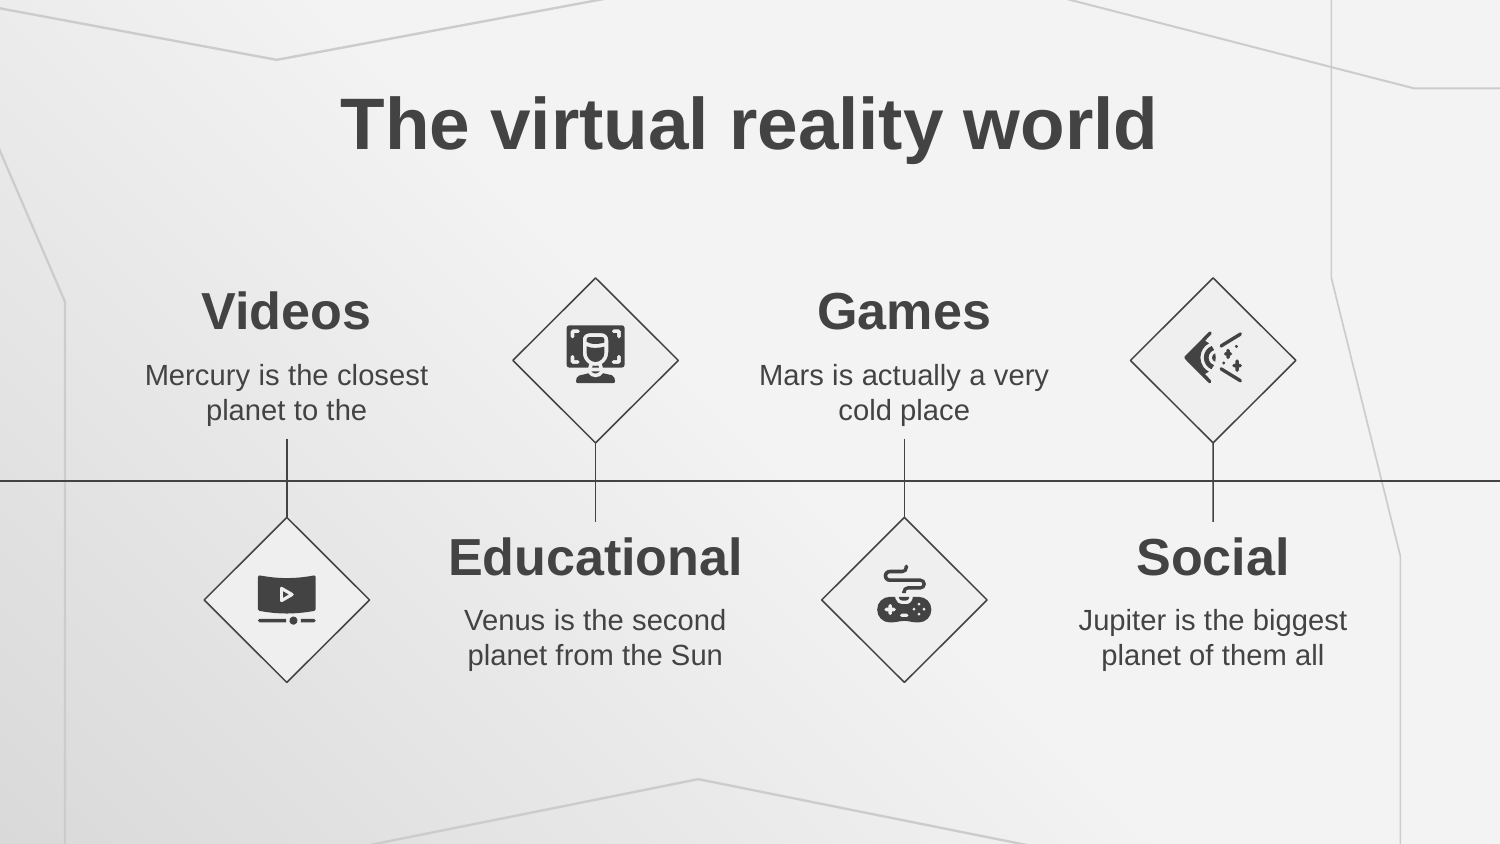

# The virtual reality world
Videos
Games

Mercury is the closest planet to the
Mars is actually a very cold place

Educational
Social

Venus is the second planet from the Sun
Jupiter is the biggest planet of them all